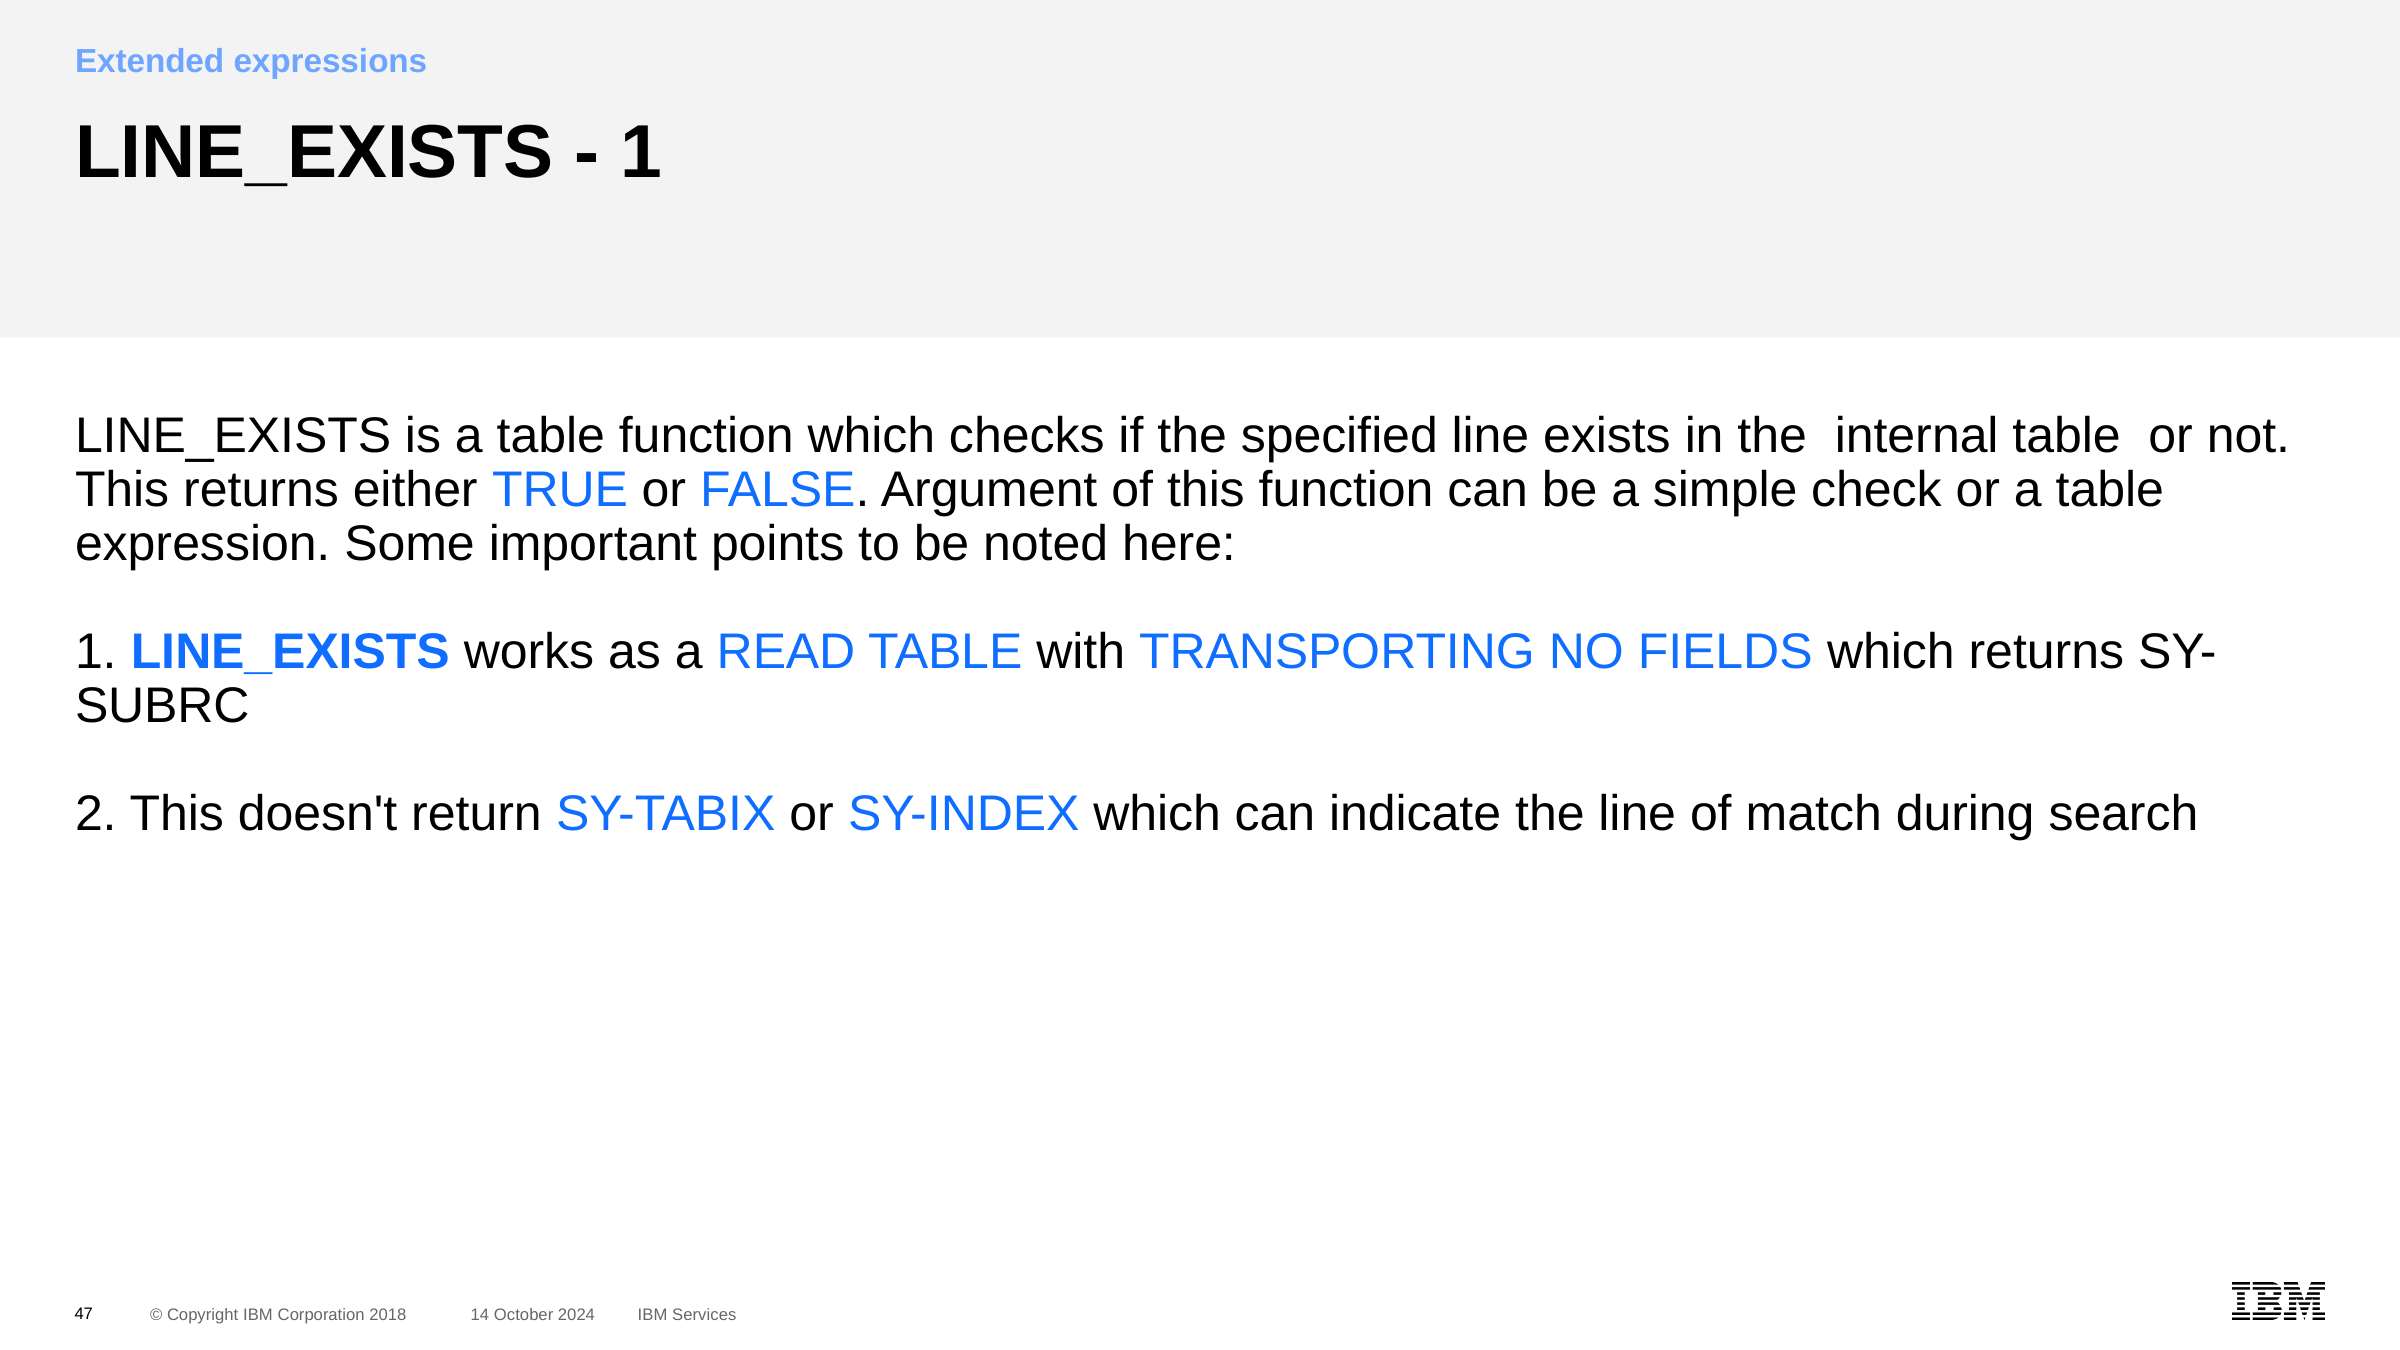

Extended expressions

# LINE_EXISTS - 1 LINE_EXISTS is a table function which checks if the specified line exists in the  internal table  or not. This returns either TRUE or FALSE. Argument of this function can be a simple check or a table expression. Some important points to be noted here: 1. LINE_EXISTS works as a READ TABLE with TRANSPORTING NO FIELDS which returns SY-SUBRC 2. This doesn't return SY-TABIX or SY-INDEX which can indicate the line of match during search